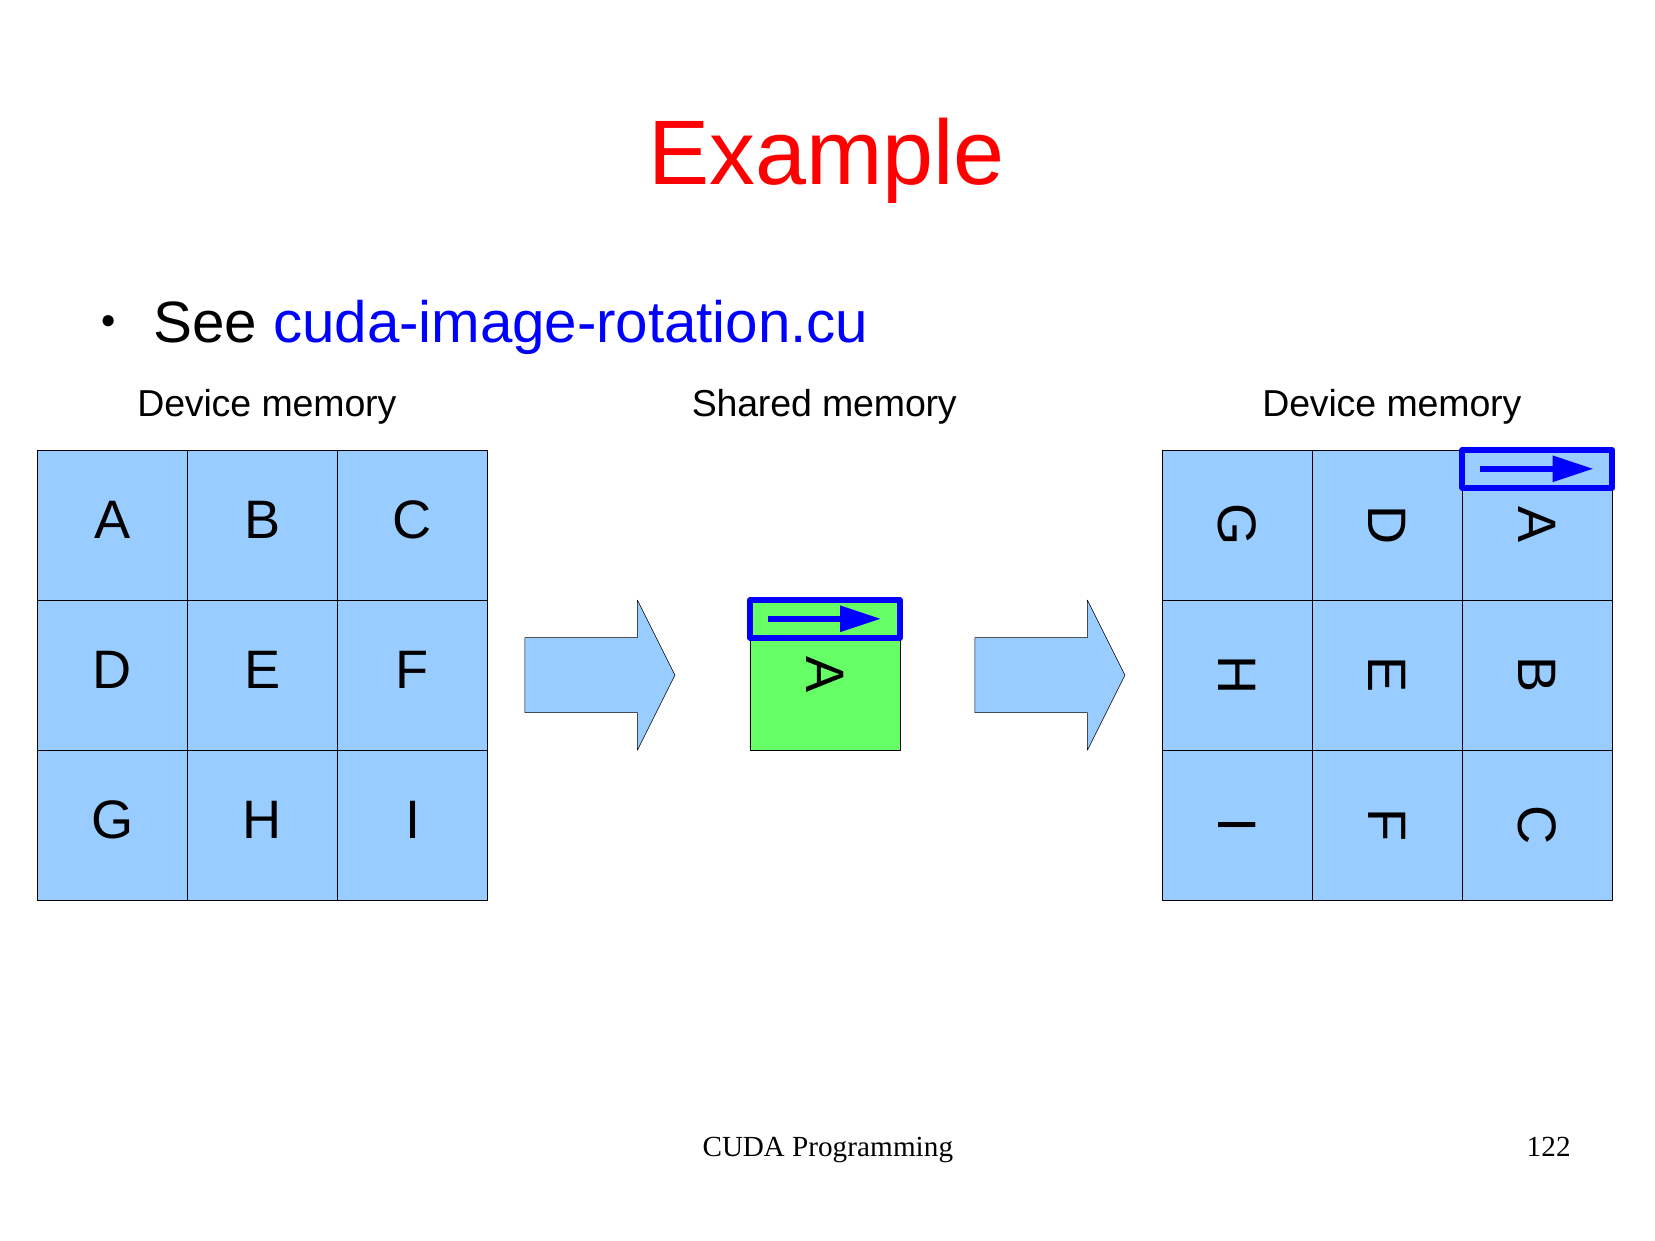

# Example
See cuda-image-rotation.cu
Device memory	Shared memory
●
Device memory
| A | B | C |
| --- | --- | --- |
| D | E | F |
| G | H | I |

G
D
A

H
A
E
B

C
F
I
CUDA Programming
122